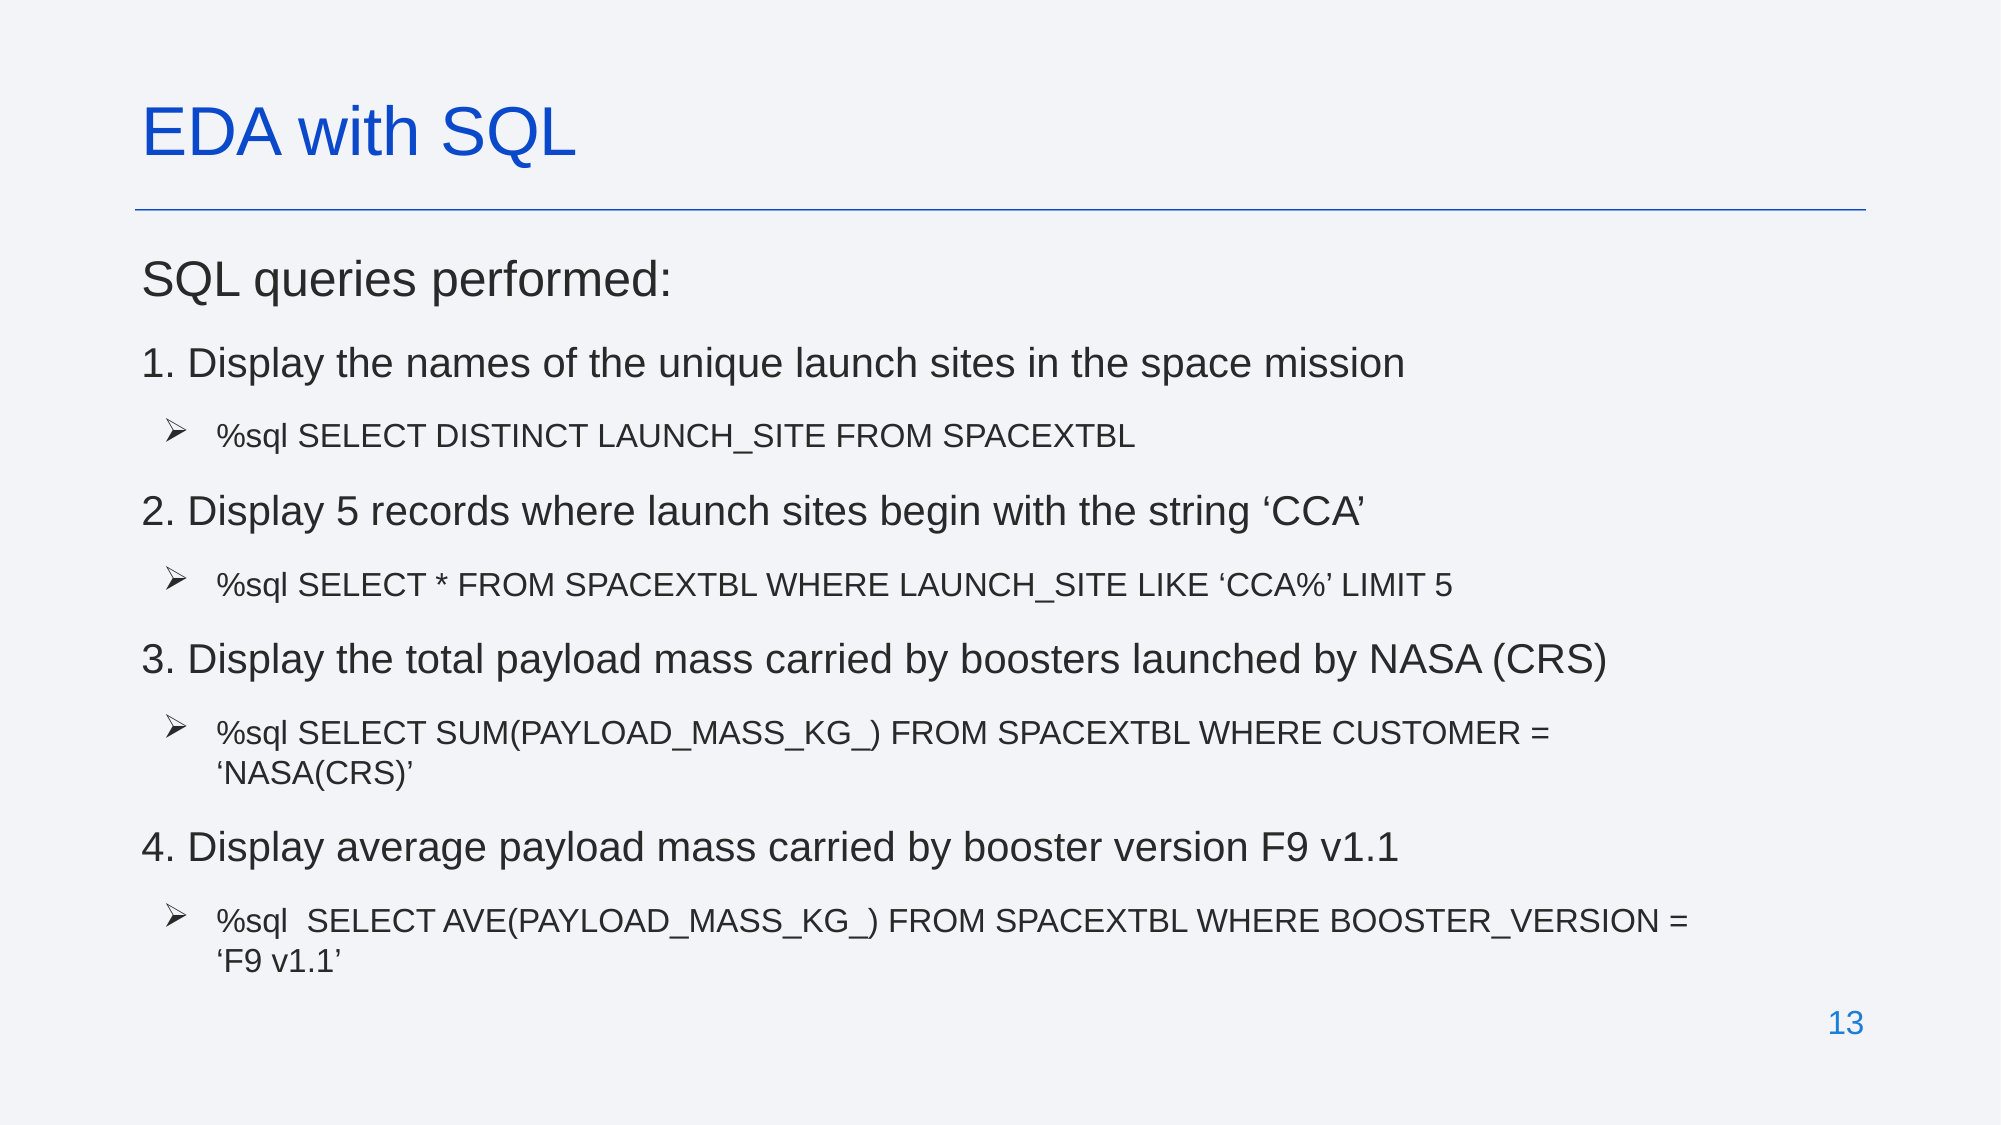

EDA with SQL
SQL queries performed:
1. Display the names of the unique launch sites in the space mission
%sql SELECT DISTINCT LAUNCH_SITE FROM SPACEXTBL
2. Display 5 records where launch sites begin with the string ‘CCA’
%sql SELECT * FROM SPACEXTBL WHERE LAUNCH_SITE LIKE ‘CCA%’ LIMIT 5
3. Display the total payload mass carried by boosters launched by NASA (CRS)
%sql SELECT SUM(PAYLOAD_MASS_KG_) FROM SPACEXTBL WHERE CUSTOMER = ‘NASA(CRS)’
4. Display average payload mass carried by booster version F9 v1.1
%sql  SELECT AVE(PAYLOAD_MASS_KG_) FROM SPACEXTBL WHERE BOOSTER_VERSION = ‘F9 v1.1’

13